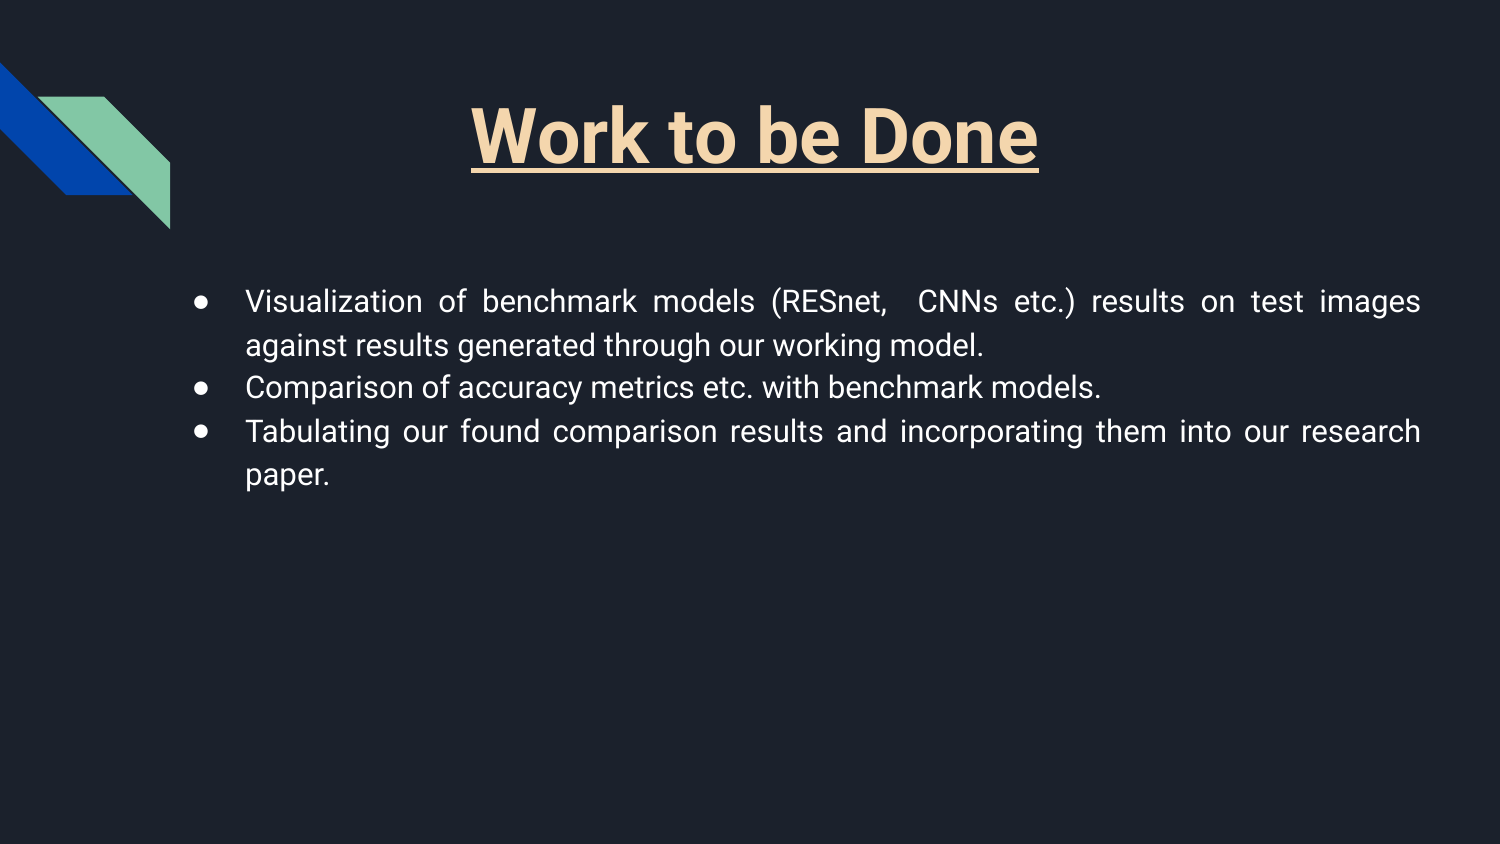

Work to be Done

Visualization of benchmark models (RESnet,  CNNs etc.) results on test images against results generated through our working model.
Comparison of accuracy metrics etc. with benchmark models.
Tabulating our found comparison results and incorporating them into our research paper.